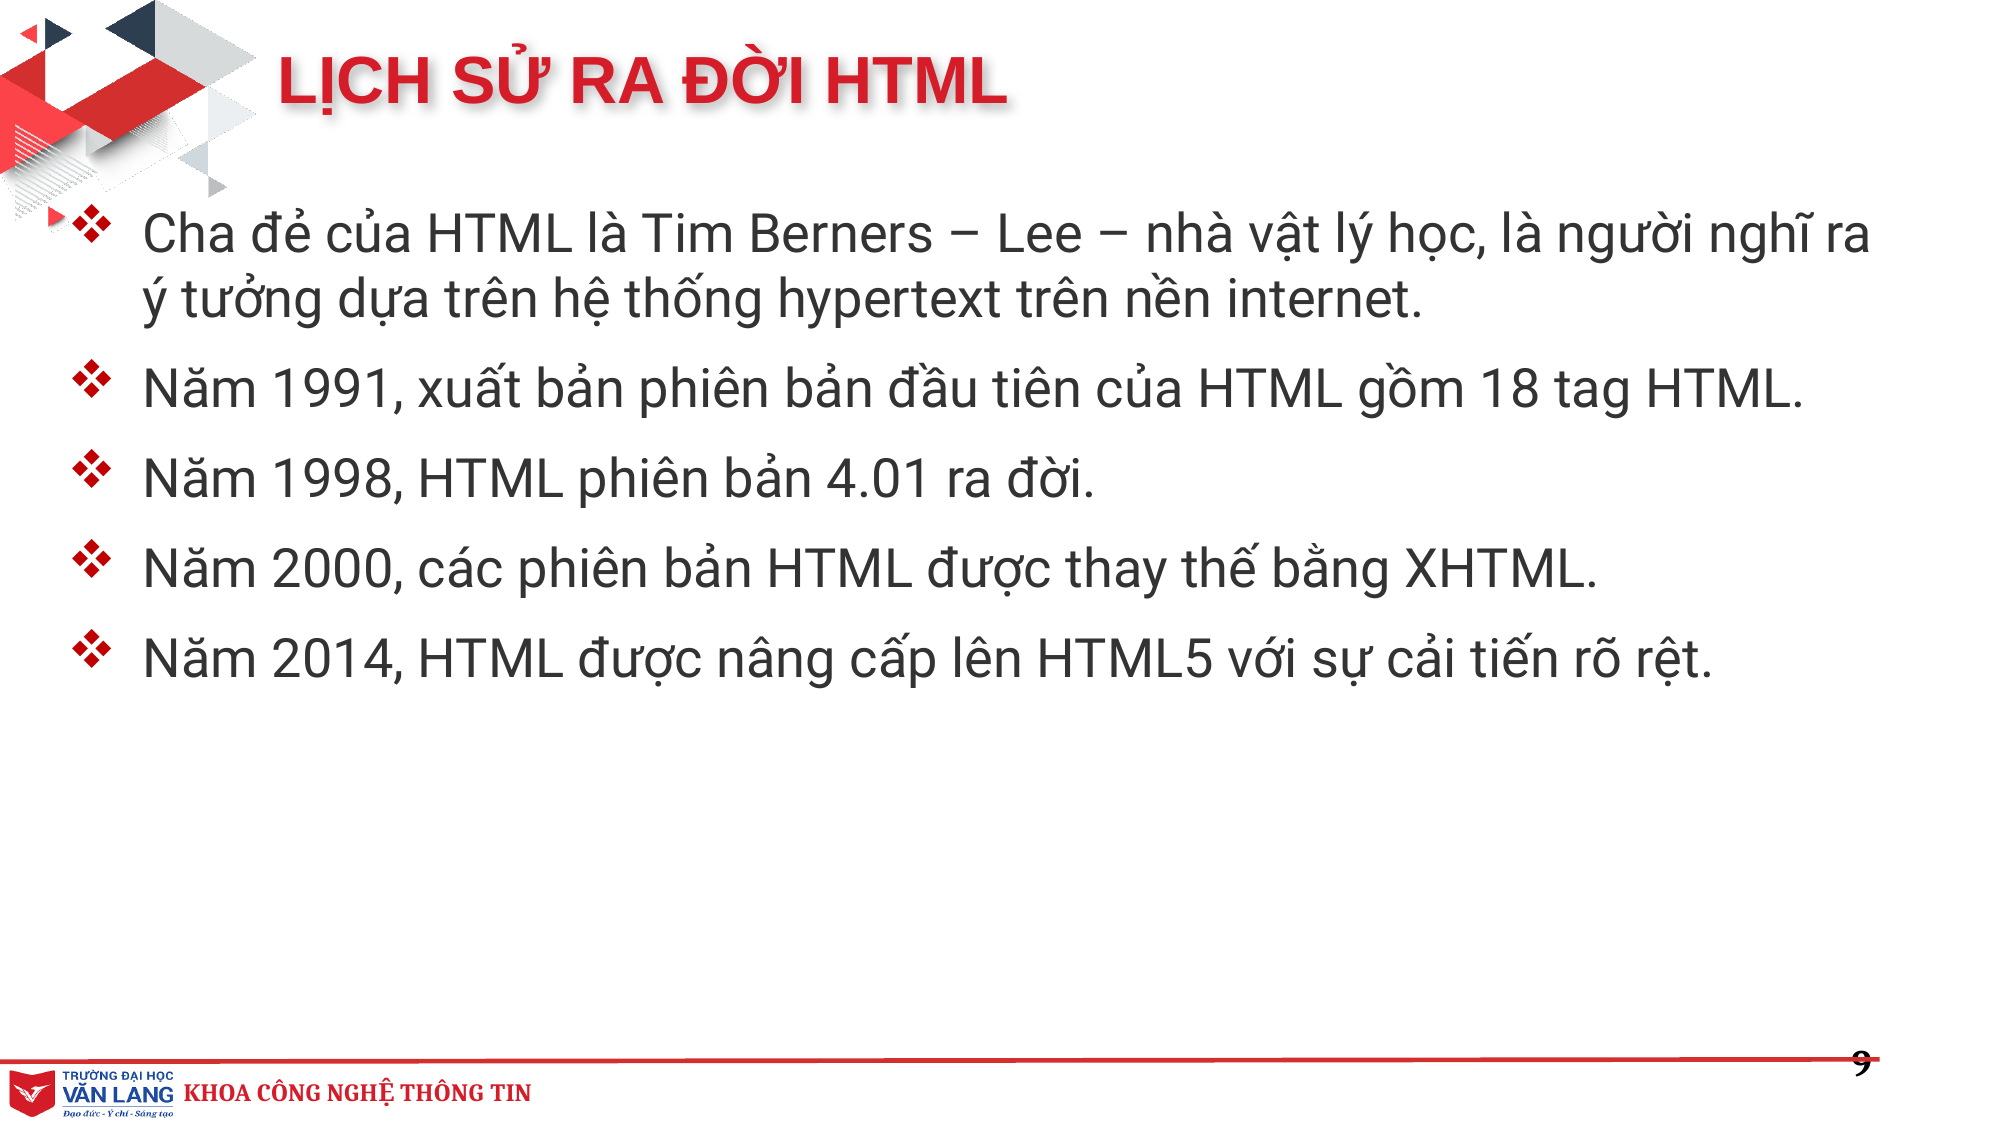

LỊCH SỬ RA ĐỜI HTML
Cha đẻ của HTML là Tim Berners – Lee – nhà vật lý học, là người nghĩ ra ý tưởng dựa trên hệ thống hypertext trên nền internet.
Năm 1991, xuất bản phiên bản đầu tiên của HTML gồm 18 tag HTML.
Năm 1998, HTML phiên bản 4.01 ra đời.
Năm 2000, các phiên bản HTML được thay thế bằng XHTML.
Năm 2014, HTML được nâng cấp lên HTML5 với sự cải tiến rõ rệt.